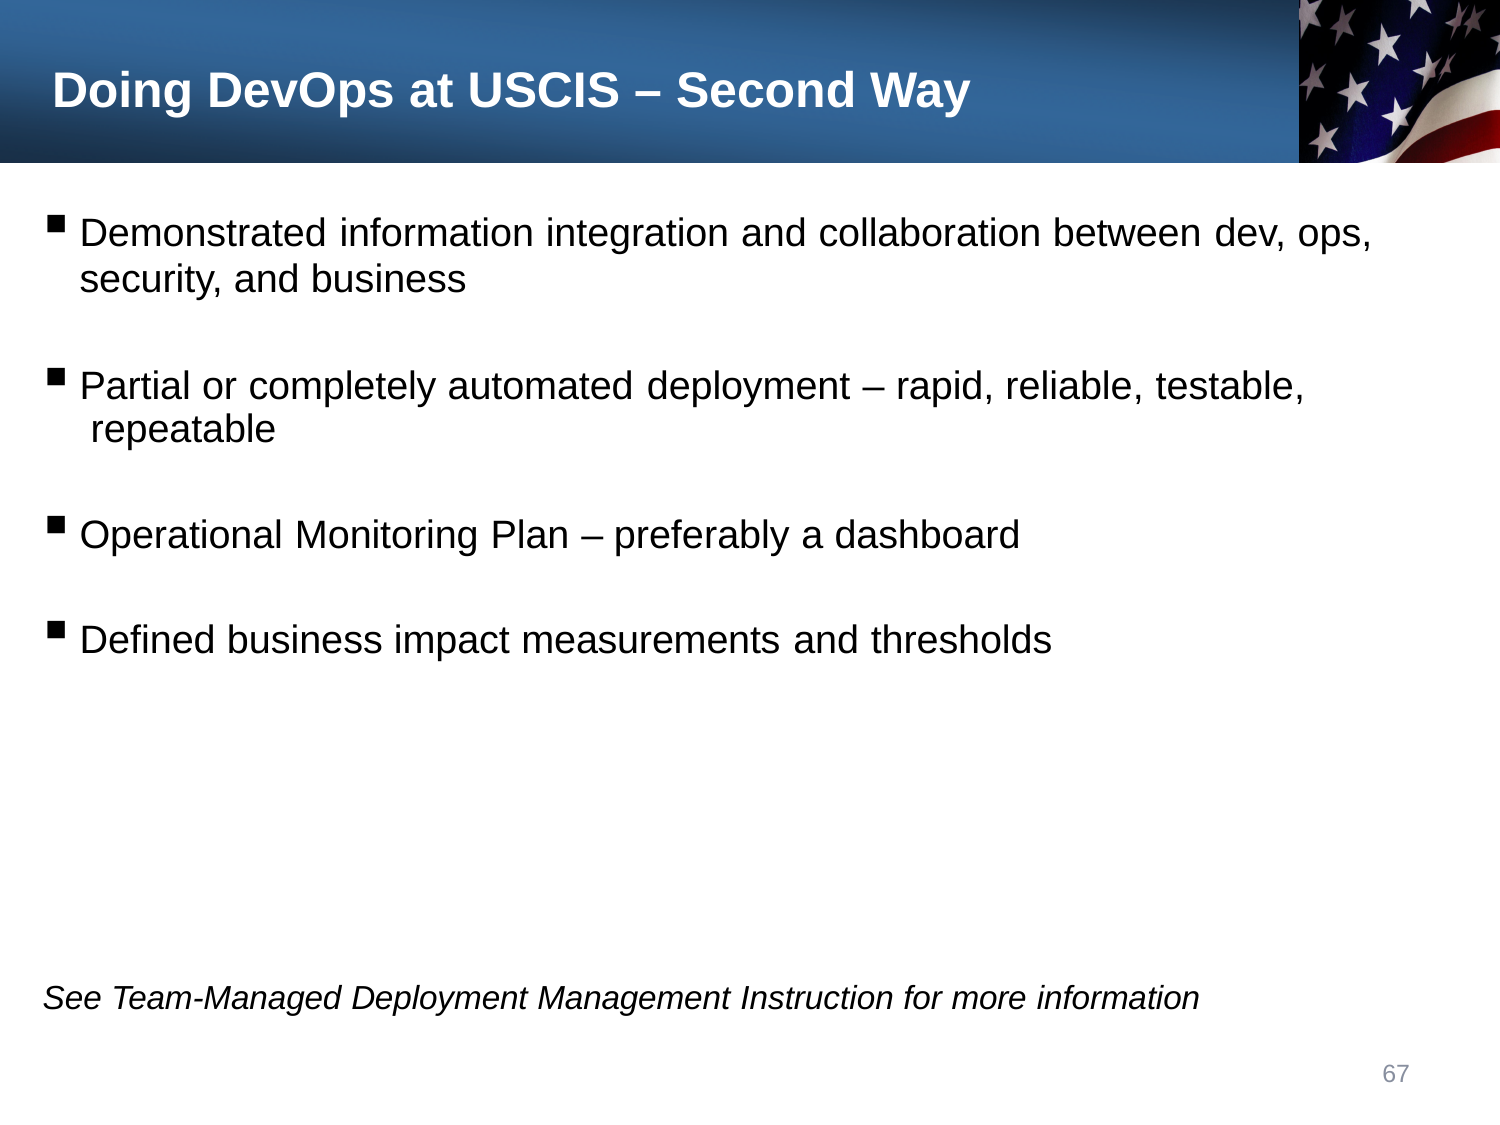

# Doing DevOps at USCIS – Second Way
Demonstrated information integration and collaboration between dev, ops,
security, and business

Partial or completely automated deployment – rapid, reliable, testable,  repeatable

Operational Monitoring Plan – preferably a dashboard
Defined business impact measurements and thresholds
See Team-Managed Deployment Management Instruction for more information
67